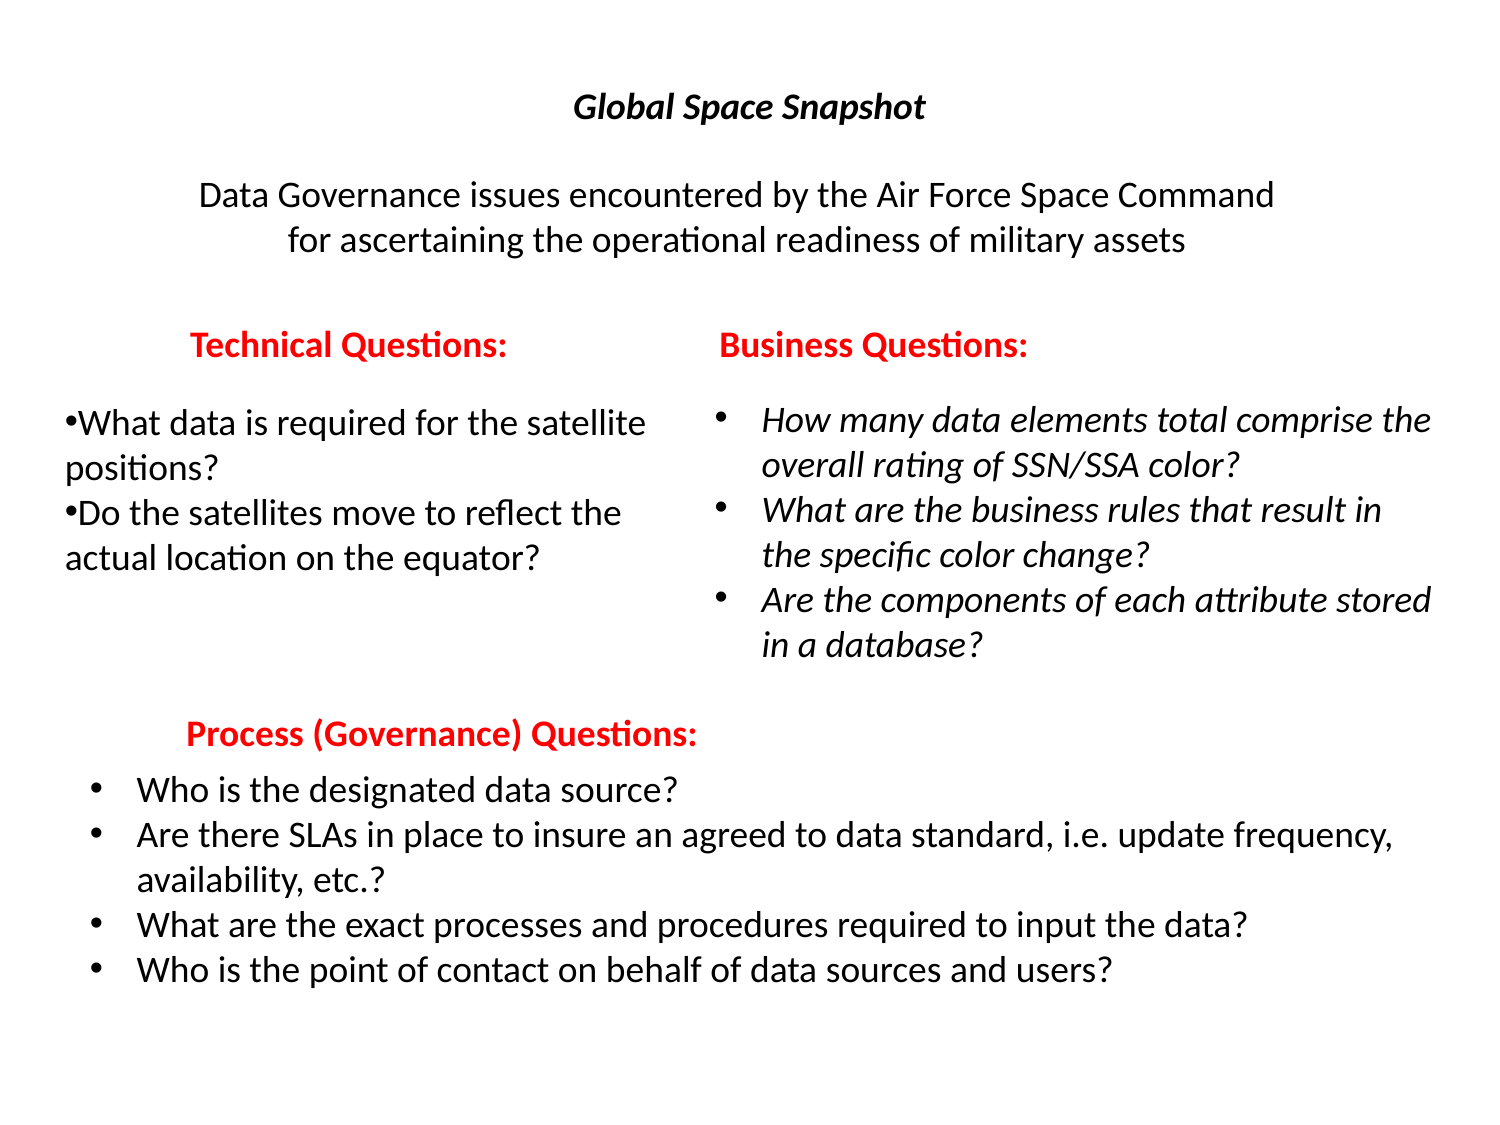

Global Space Snapshot
Data Governance issues encountered by the Air Force Space Command for ascertaining the operational readiness of military assets
Technical Questions:
Business Questions:
How many data elements total comprise the overall rating of SSN/SSA color?
What are the business rules that result in the specific color change?
Are the components of each attribute stored in a database?
What data is required for the satellite positions?
Do the satellites move to reflect the actual location on the equator?
Process (Governance) Questions:
Who is the designated data source?
Are there SLAs in place to insure an agreed to data standard, i.e. update frequency, availability, etc.?
What are the exact processes and procedures required to input the data?
Who is the point of contact on behalf of data sources and users?